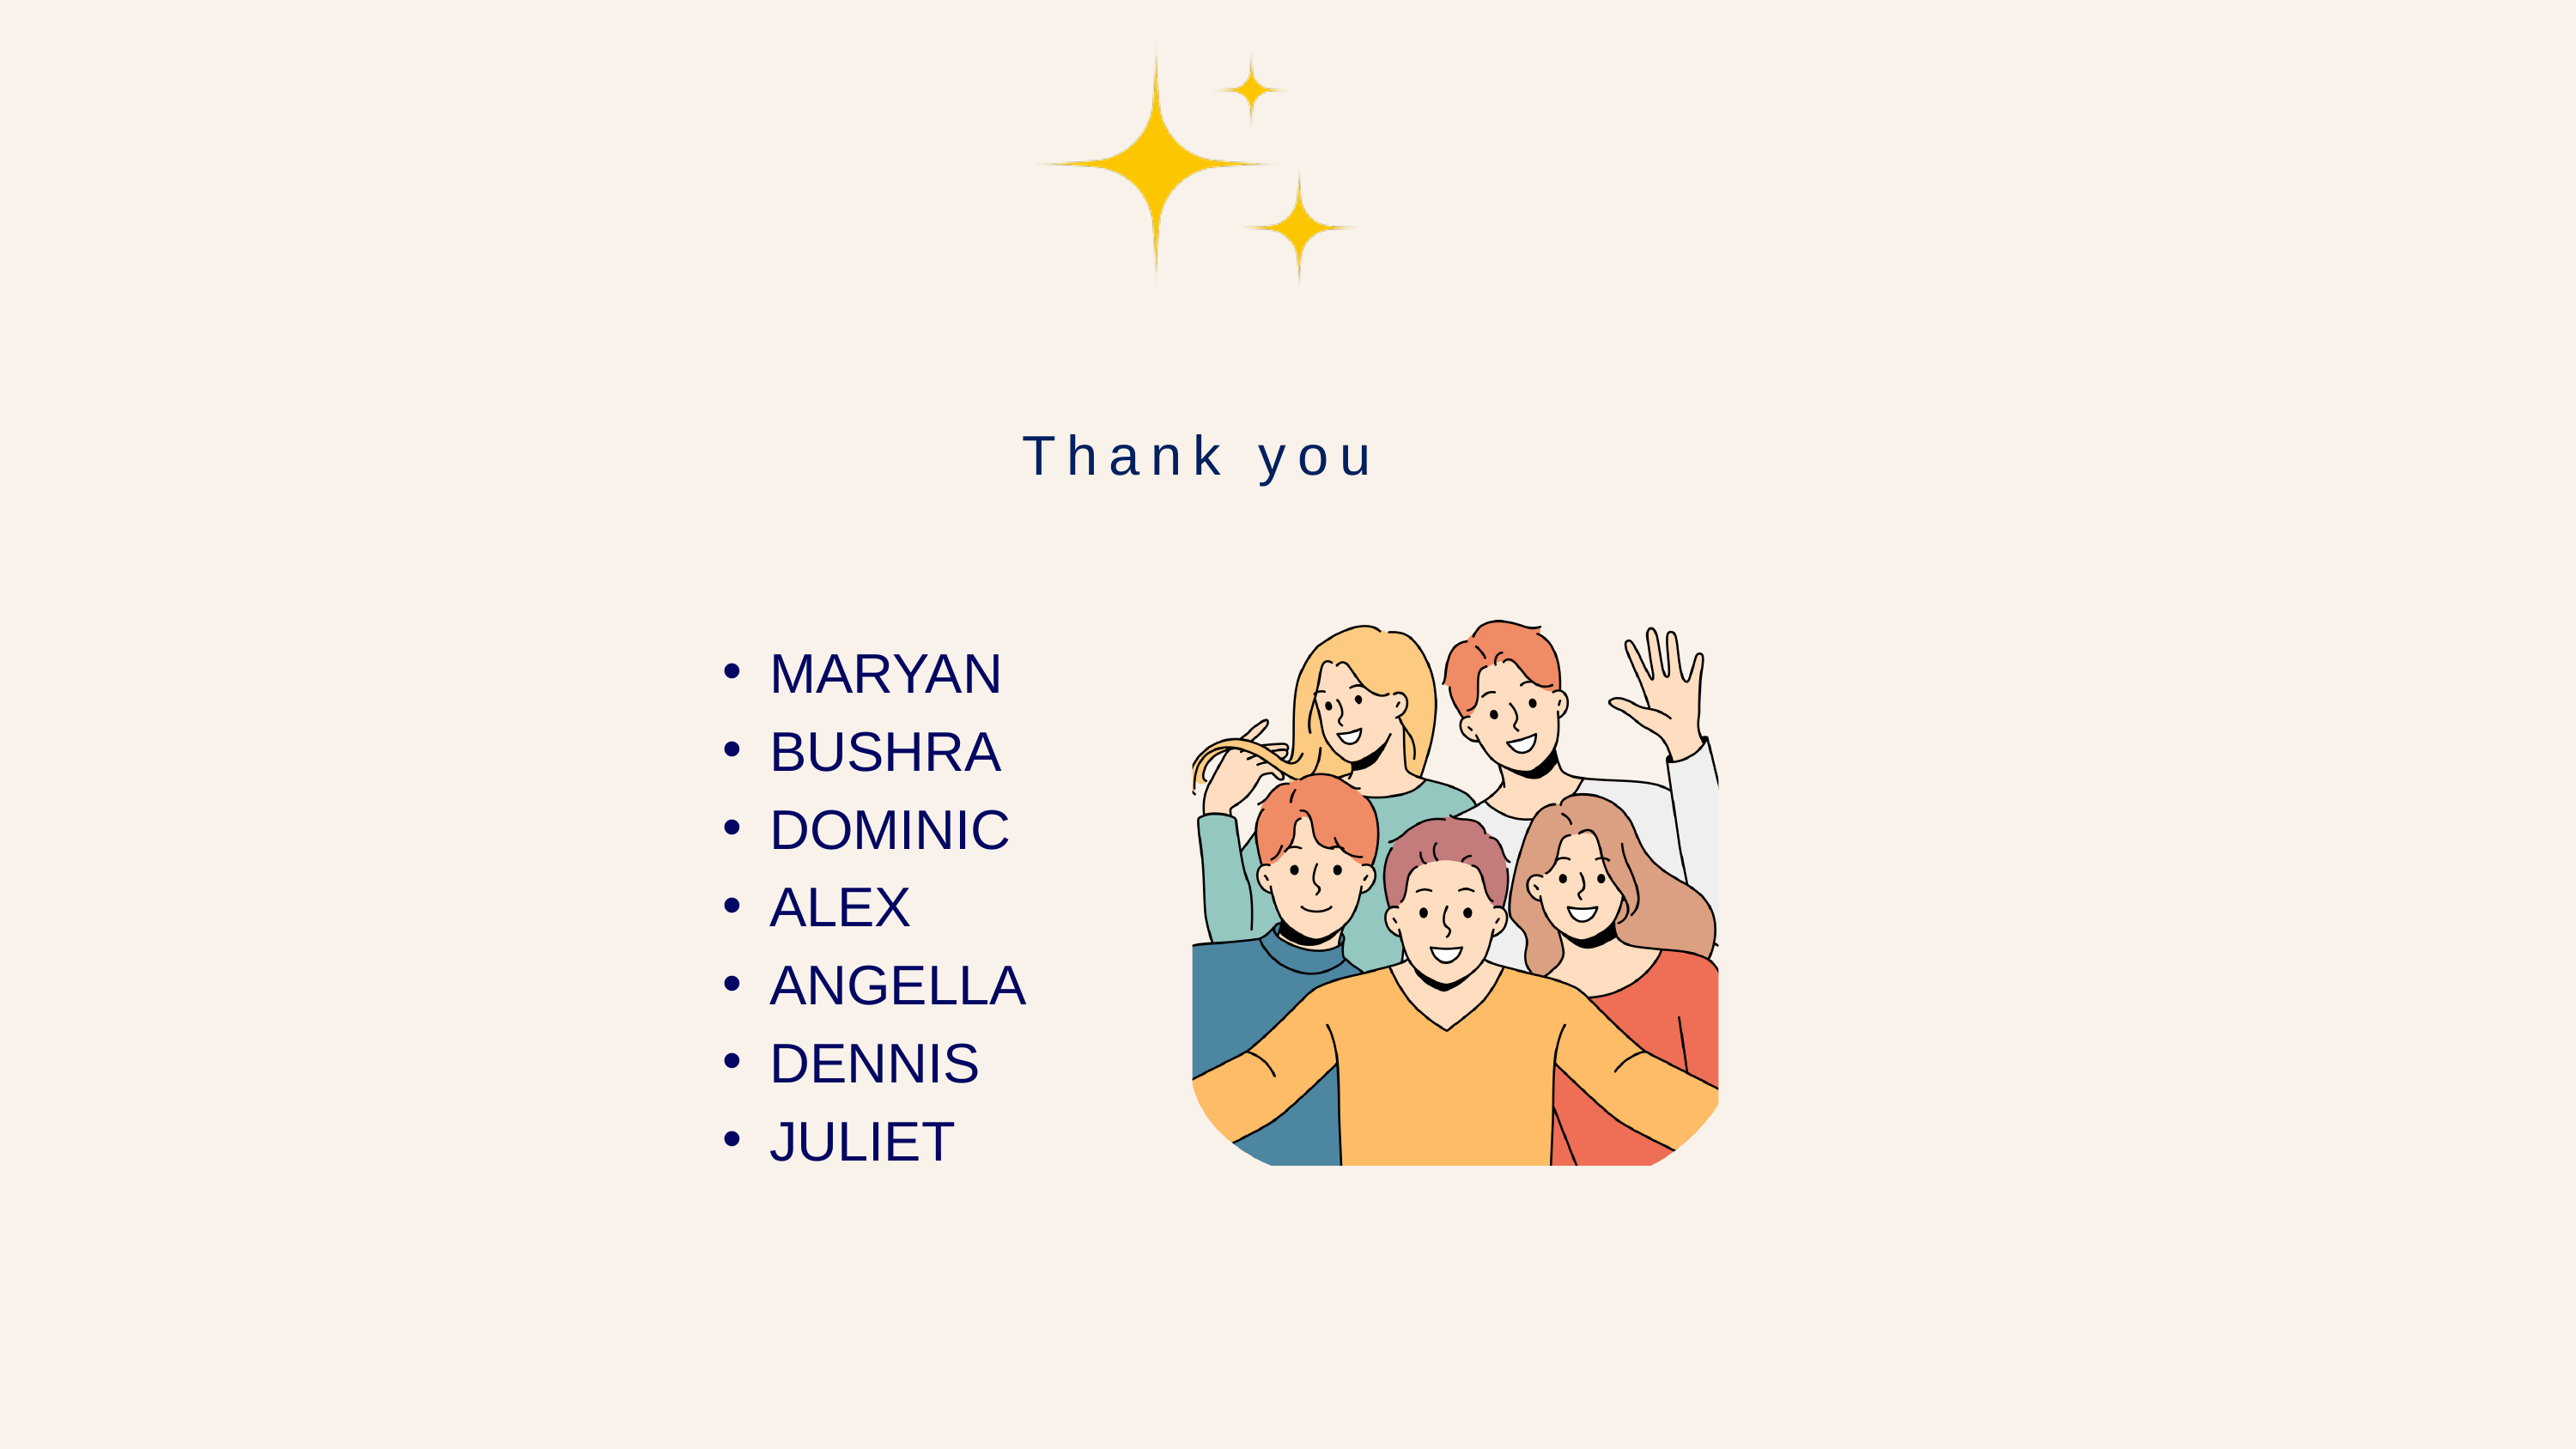

Thank you

MARYAN
BUSHRA
DOMINIC
ALEX
ANGELLA
DENNIS
JULIET